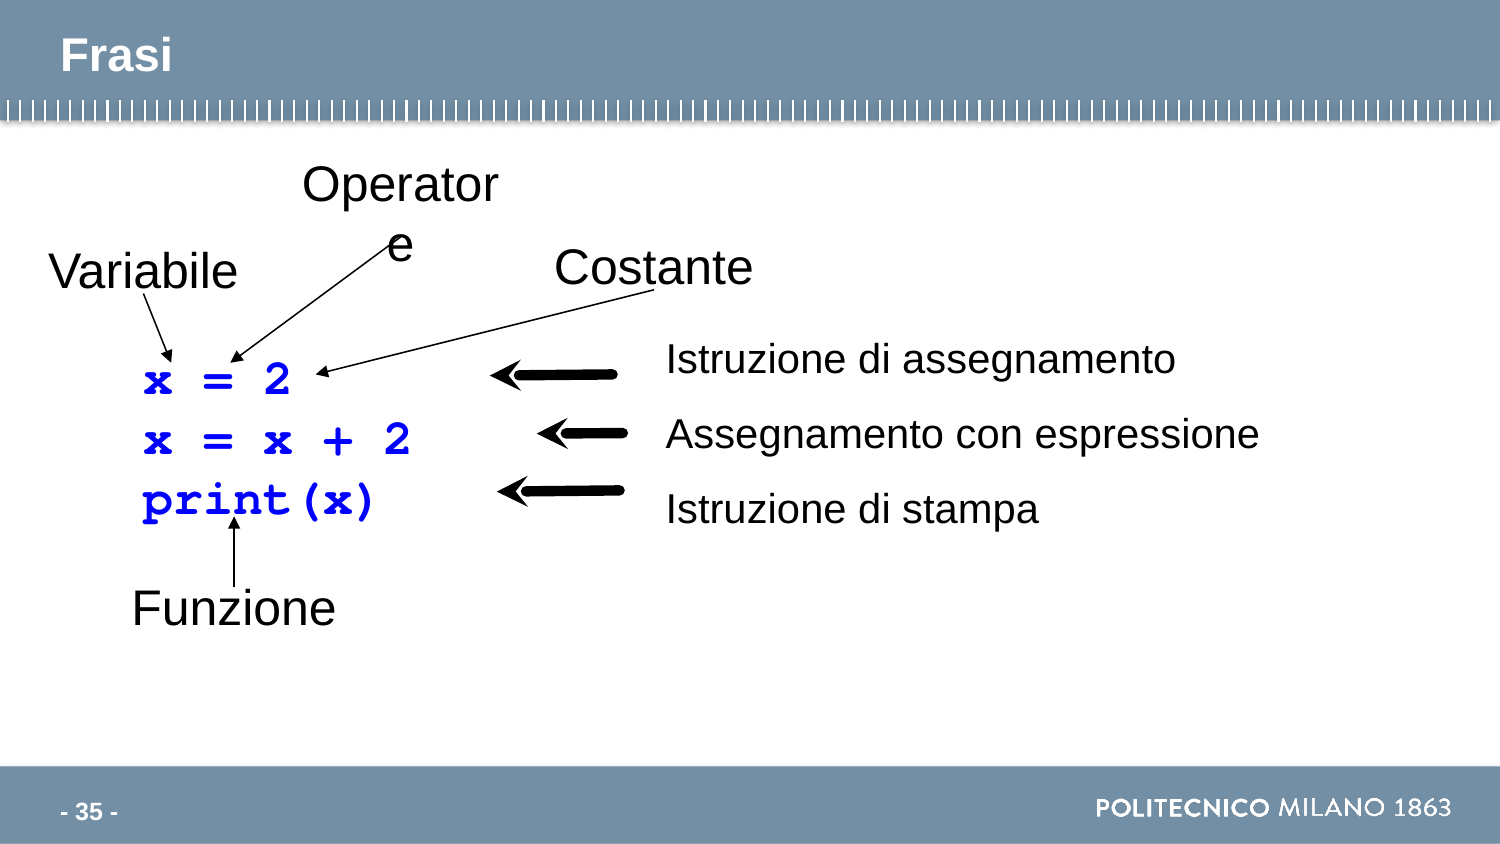

# Frasi
Operatore
Costante
Variabile
Istruzione di assegnamento
Assegnamento con espressione
Istruzione di stampa
x = 2
x = x + 2
print(x)
Funzione
- 35 -